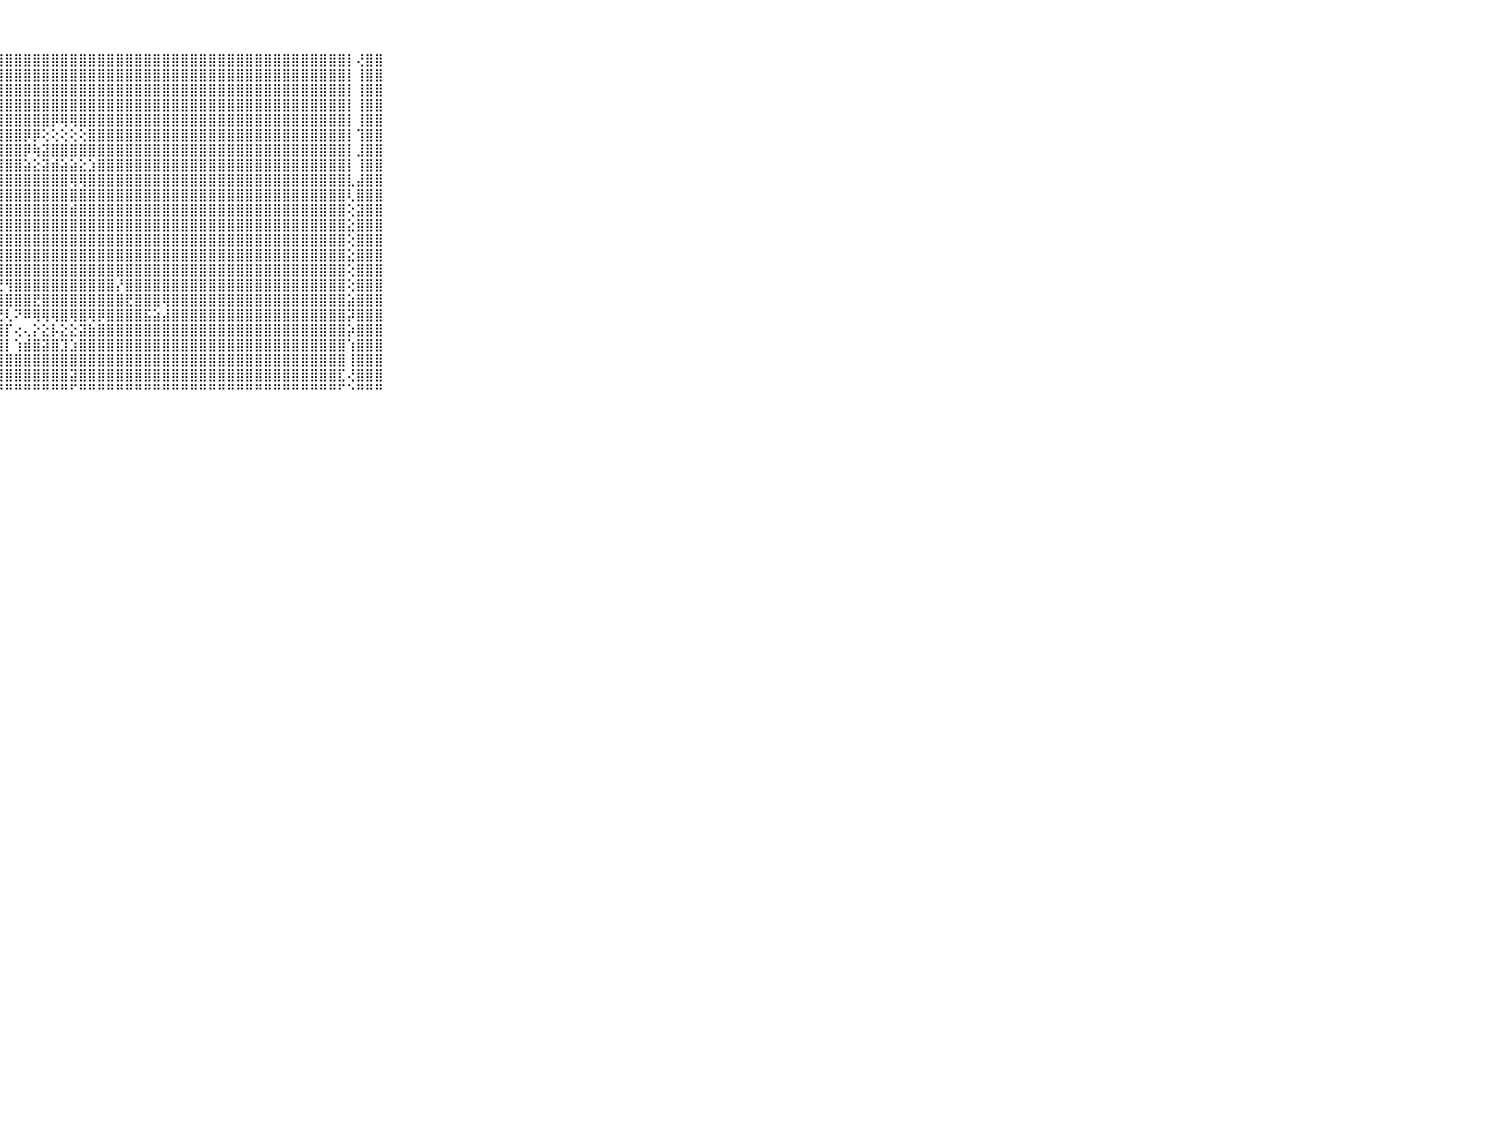

⠀⠀⠀⠀⠀⠀⠀⠀⠀⠀⠀⣿⣿⣿⣿⣿⣿⣿⣿⣿⣿⣿⣿⣿⣿⣿⣿⣿⣿⣿⣿⣿⣿⣿⣿⣿⣿⣿⣿⣿⣿⣿⣿⣿⣿⣿⣿⣿⣿⣿⣿⣿⣿⣿⣿⣿⣿⣿⣿⣿⣿⣿⣿⣿⣿⡇⢜⣿⣿⠀⠀⠀⠀⠀⠀⠀⠀⠀⠀⠀⠀
⠀⠀⠀⠀⠀⠀⠀⠀⠀⠀⠀⣿⣿⣿⣿⣿⣿⣿⣿⣿⣿⣿⣿⣿⣿⣿⣿⣿⣿⣿⣿⣿⣿⣿⣿⣿⣿⣿⣿⣿⣿⣿⣿⣿⣿⣿⣿⣿⣿⣿⣿⣿⣿⣿⣿⣿⣿⣿⣿⣿⣿⣿⣿⣿⣿⡇⢸⣿⣿⠀⠀⠀⠀⠀⠀⠀⠀⠀⠀⠀⠀
⠀⠀⠀⠀⠀⠀⠀⠀⠀⠀⠀⣿⣿⣿⣿⣿⣿⣿⣿⣿⣿⣿⣿⣿⣿⣿⣿⣿⣿⣿⣿⣿⣿⣿⣿⣿⣿⣿⣿⣿⣿⣿⣿⣿⣿⣿⣿⣿⣿⣿⣿⣿⣿⣿⣿⣿⣿⣿⣿⣿⣿⣿⣿⣿⣿⡇⢸⣿⣿⠀⠀⠀⠀⠀⠀⠀⠀⠀⠀⠀⠀
⠀⠀⠀⠀⠀⠀⠀⠀⠀⠀⠀⣿⣿⣿⣿⣿⣿⣿⣿⣿⣿⣿⣿⣿⣿⣿⣿⣿⣿⣿⣿⣿⣿⣿⣿⣿⣿⣿⣿⣿⣿⣿⣿⣿⣿⣿⣿⣿⣿⣿⣿⣿⣿⣿⣿⣿⣿⣿⣿⣿⣿⣿⣿⣿⣿⡇⢸⣿⣿⠀⠀⠀⠀⠀⠀⠀⠀⠀⠀⠀⠀
⠀⠀⠀⠀⠀⠀⠀⠀⠀⠀⠀⣿⣿⣿⣿⣿⣿⣿⣿⣿⣿⣿⣿⣿⣿⣿⣿⣿⣿⣿⣿⣿⣿⡿⢿⢿⣿⣿⣿⣿⣿⣿⣿⣿⣿⣿⣿⣿⣿⣿⣿⣿⣿⣿⣿⣿⣿⣿⣿⣿⣿⣿⣿⣿⣿⡇⢸⣿⣿⠀⠀⠀⠀⠀⠀⠀⠀⠀⠀⠀⠀
⠀⠀⠀⠀⠀⠀⠀⠀⠀⠀⠀⣿⣿⣿⣿⣿⣿⣿⣿⣿⣿⣿⣿⣿⣿⣿⣿⣿⣿⣿⡿⡿⢕⢕⢕⢕⢕⣿⣿⣿⣿⣿⣿⣿⣿⣿⣿⣿⣿⣿⣿⣿⣿⣿⣿⣿⣿⣿⣿⣿⣿⣿⣿⣿⣿⡇⢹⣿⣿⠀⠀⠀⠀⠀⠀⠀⠀⠀⠀⠀⠀
⠀⠀⠀⠀⠀⠀⠀⠀⠀⠀⠀⣿⣿⣿⣿⣿⣿⣿⣿⣿⣿⣿⣿⣿⣿⣿⣿⣿⣿⣿⡿⢷⣽⣿⣿⣿⣿⣿⣿⣿⣿⣿⣿⣿⣿⣿⣿⣿⣿⣿⣿⣿⣿⣿⣿⣿⣿⣿⣿⣿⣿⣿⣿⣿⣿⡇⣸⣿⣿⠀⠀⠀⠀⠀⠀⠀⠀⠀⠀⠀⠀
⠀⠀⠀⠀⠀⠀⠀⠀⠀⠀⠀⣿⣿⣿⣿⣿⣿⣿⣿⣿⣿⣿⣿⣿⣿⣿⣿⣿⣿⣿⣵⣕⣽⣾⣵⣵⣕⣱⣿⣿⣿⣿⣿⣿⣿⣿⣿⣿⣿⣿⣿⣿⣿⣿⣿⣿⣿⣿⣿⣿⣿⣿⣿⣿⣿⡇⢸⣿⣿⠀⠀⠀⠀⠀⠀⠀⠀⠀⠀⠀⠀
⠀⠀⠀⠀⠀⠀⠀⠀⠀⠀⠀⣿⣿⣿⣿⣿⣿⣿⣿⣿⣿⣿⣿⣿⣿⣿⣿⣿⣿⣿⣿⣿⣿⣿⣿⢿⢿⣿⣿⣿⣿⣿⣿⣿⣿⣿⣿⣿⣿⣿⣿⣿⣿⣿⣿⣿⣿⣿⣿⣿⣿⣿⣿⣿⣿⣇⣼⣿⣿⠀⠀⠀⠀⠀⠀⠀⠀⠀⠀⠀⠀
⠀⠀⠀⠀⠀⠀⠀⠀⠀⠀⠀⣿⣿⣿⣿⣿⣿⣿⣿⣿⣿⣿⣿⣿⣿⣿⣿⣿⣿⣿⣿⣿⣿⣿⣿⣿⣿⣿⣿⣿⣿⣿⣿⣿⣿⣿⣿⣿⣿⣿⣿⣿⣿⣿⣿⣿⣿⣿⣿⣿⣿⣿⣿⣿⣿⢇⣿⣿⣿⠀⠀⠀⠀⠀⠀⠀⠀⠀⠀⠀⠀
⠀⠀⠀⠀⠀⠀⠀⠀⠀⠀⠀⣿⣿⣿⣿⣿⣿⣿⣿⣿⣿⣿⣿⣿⣿⣿⣿⣿⣿⣿⣿⣿⣿⣿⣿⣾⣿⣿⣿⣿⣿⣿⣿⣿⣿⣿⣿⣿⣿⣿⣿⣿⣿⣿⣿⣿⣿⣿⣿⣿⣿⣿⣿⣿⣿⢕⣽⣿⣿⠀⠀⠀⠀⠀⠀⠀⠀⠀⠀⠀⠀
⠀⠀⠀⠀⠀⠀⠀⠀⠀⠀⠀⣿⣿⣿⣿⣿⣿⣿⣿⣿⣿⣿⣿⣿⣿⣿⣿⣿⣿⣿⣿⣿⣿⣿⣿⣿⣿⣿⣿⣿⣿⣿⣿⣿⣿⣿⣿⣿⣿⣿⣿⣿⣿⣿⣿⣿⣿⣿⣿⣿⣿⣿⣿⣿⣿⣕⣿⣿⣿⠀⠀⠀⠀⠀⠀⠀⠀⠀⠀⠀⠀
⠀⠀⠀⠀⠀⠀⠀⠀⠀⠀⠀⣿⣿⣿⣿⣿⣿⣿⣿⣿⣿⣿⣿⣿⣿⣿⣿⣿⣿⣿⣿⣿⣿⣿⣿⣿⣿⣿⣿⣿⣿⣿⣿⣿⣿⣿⣿⣿⣿⣿⣿⣿⣿⣿⣿⣿⣿⣿⣿⣿⣿⣿⣿⣿⣿⢕⣿⣿⣿⠀⠀⠀⠀⠀⠀⠀⠀⠀⠀⠀⠀
⠀⠀⠀⠀⠀⠀⠀⠀⠀⠀⠀⣿⣿⣿⣿⣿⣿⣿⣿⣿⣿⣿⣿⣿⣿⣿⣿⣿⣿⣿⣿⣿⣿⣿⣿⣿⣿⣿⣿⣿⣿⣿⣿⣿⣿⣿⣿⣿⣿⣿⣿⣿⣿⣿⣿⣿⣿⣿⣿⣿⣿⣿⣿⣿⣿⣕⣿⣿⣿⠀⠀⠀⠀⠀⠀⠀⠀⠀⠀⠀⠀
⠀⠀⠀⠀⠀⠀⠀⠀⠀⠀⠀⣿⣿⣿⣿⣿⣿⣿⣿⣿⣿⣿⣿⣿⣿⣿⣿⢿⣿⣿⣿⣿⣿⣿⣿⣿⣿⣿⣿⣿⣿⣿⣿⣿⣿⣿⣿⣿⣿⣿⣿⣿⣿⣿⣿⣿⣿⣿⣿⣿⣿⣿⣿⣿⣿⢕⣿⣿⣿⠀⠀⠀⠀⠀⠀⠀⠀⠀⠀⠀⠀
⠀⠀⠀⠀⠀⠀⠀⠀⠀⠀⠀⣿⣿⣿⣿⣿⣿⣿⣿⣿⣿⣿⣿⣿⣿⡿⣝⣝⢻⣿⣿⣿⣿⣿⣿⣿⣿⣿⣿⣿⡜⣿⣿⣿⣿⣿⣿⣿⣿⣿⣿⣿⣿⣿⣿⣿⣿⣿⣿⣿⣿⣿⣿⣿⣿⢕⣿⣿⣿⠀⠀⠀⠀⠀⠀⠀⠀⠀⠀⠀⠀
⠀⠀⠀⠀⠀⠀⠀⠀⠀⠀⠀⣿⣿⣿⣿⣿⣿⣿⣿⣿⣿⣿⣿⣿⣿⣿⣿⣿⣿⣿⣿⣟⣿⣿⣿⣿⣿⣿⣿⣿⣿⣟⣿⣿⣿⢿⣿⣿⣿⣿⣿⣿⣿⣿⣿⣿⣿⣿⣿⣿⣿⣿⣿⣿⣿⣵⣿⣿⣿⠀⠀⠀⠀⠀⠀⠀⠀⠀⠀⠀⠀
⠀⠀⠀⠀⠀⠀⠀⠀⠀⠀⠀⣿⣿⣿⣿⣿⣿⣿⣿⣿⣿⣿⣿⣿⣿⣿⡇⢝⢇⠝⠿⢿⢿⢿⣿⢿⣿⢿⡿⣿⣿⣿⣿⣯⣵⣼⣿⣿⣿⣿⣿⣿⣿⣿⣿⣿⣿⣿⣿⣿⣿⣿⣿⣿⣿⡽⣿⣿⣿⠀⠀⠀⠀⠀⠀⠀⠀⠀⠀⠀⠀
⠀⠀⠀⠀⠀⠀⠀⠀⠀⠀⠀⣿⣿⣿⣿⣿⣿⣿⣿⣿⣿⣿⣿⣿⣿⣿⣿⣿⡏⢔⢄⡕⣕⡧⣕⣕⣽⣷⣿⣿⣿⣿⣿⣿⣿⣿⣿⣿⣿⣿⣿⣿⣿⣿⣿⣿⣿⣿⣿⣿⣿⣿⣿⣿⣿⡵⣿⣿⣿⠀⠀⠀⠀⠀⠀⠀⠀⠀⠀⠀⠀
⠀⠀⠀⠀⠀⠀⠀⠀⠀⠀⠀⣿⣿⣿⣿⣿⣿⣿⣿⣿⣿⣿⣿⣿⣿⣿⣿⣿⡇⢱⣾⣿⣽⣿⣹⣱⣿⣿⣿⣿⣿⣿⣿⣿⣿⣿⣿⣿⣿⣿⣿⣿⣿⣿⣿⣿⣿⣿⣿⣿⣿⣿⣿⣿⣿⢱⣿⣿⣿⠀⠀⠀⠀⠀⠀⠀⠀⠀⠀⠀⠀
⠀⠀⠀⠀⠀⠀⠀⠀⠀⠀⠀⣿⣿⣿⣿⣿⣿⣿⣿⣿⣿⣿⣿⣿⣿⣿⣿⣿⣿⣿⣿⣿⣿⣿⣿⣿⣿⣿⣿⣿⣿⣿⣿⣿⣿⣿⣿⣿⣿⣿⣿⣿⣿⣿⣿⣿⣿⣿⣿⣿⣿⣿⣿⣿⣿⢸⣿⣿⣿⠀⠀⠀⠀⠀⠀⠀⠀⠀⠀⠀⠀
⠀⠀⠀⠀⠀⠀⠀⠀⠀⠀⠀⣿⣿⣿⣿⣿⣿⣿⣿⣿⣿⣿⣿⣿⣿⣿⣿⣿⣿⣿⣿⣿⣿⣿⣿⣽⣿⣿⣿⣿⣿⣿⣿⣿⣿⣿⣿⣿⣿⣿⣿⣿⣿⣿⣿⣿⣿⣿⣿⣿⣿⣿⣿⣿⣏⢜⣿⣿⣿⠀⠀⠀⠀⠀⠀⠀⠀⠀⠀⠀⠀
⠀⠀⠀⠀⠀⠀⠀⠀⠀⠀⠀⠛⠛⠛⠛⠛⠛⠛⠛⠛⠛⠛⠛⠛⠛⠛⠛⠛⠛⠛⠛⠛⠛⠛⠛⠋⠛⠛⠛⠛⠛⠛⠛⠛⠛⠛⠛⠛⠛⠛⠛⠛⠛⠛⠛⠛⠛⠛⠛⠛⠛⠛⠛⠛⠋⠑⠛⠛⠛⠀⠀⠀⠀⠀⠀⠀⠀⠀⠀⠀⠀